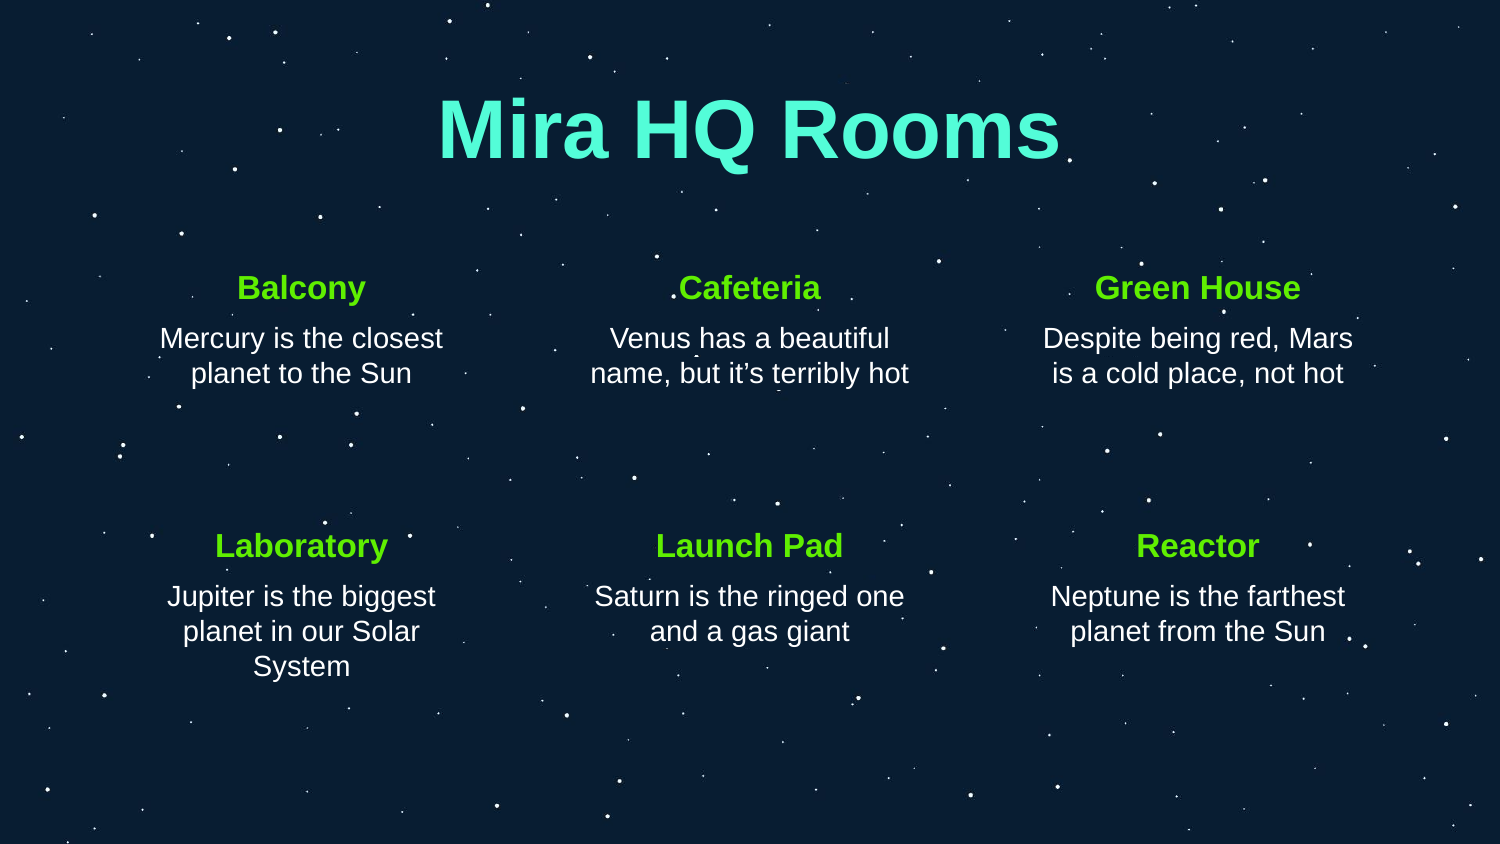

# Mira HQ Rooms
Balcony
Cafeteria
Green House
Mercury is the closest planet to the Sun
Venus has a beautiful name, but it’s terribly hot
Despite being red, Mars is a cold place, not hot

Laboratory
Launch Pad
Reactor
Jupiter is the biggest planet in our Solar System
Saturn is the ringed one and a gas giant
Neptune is the farthest planet from the Sun